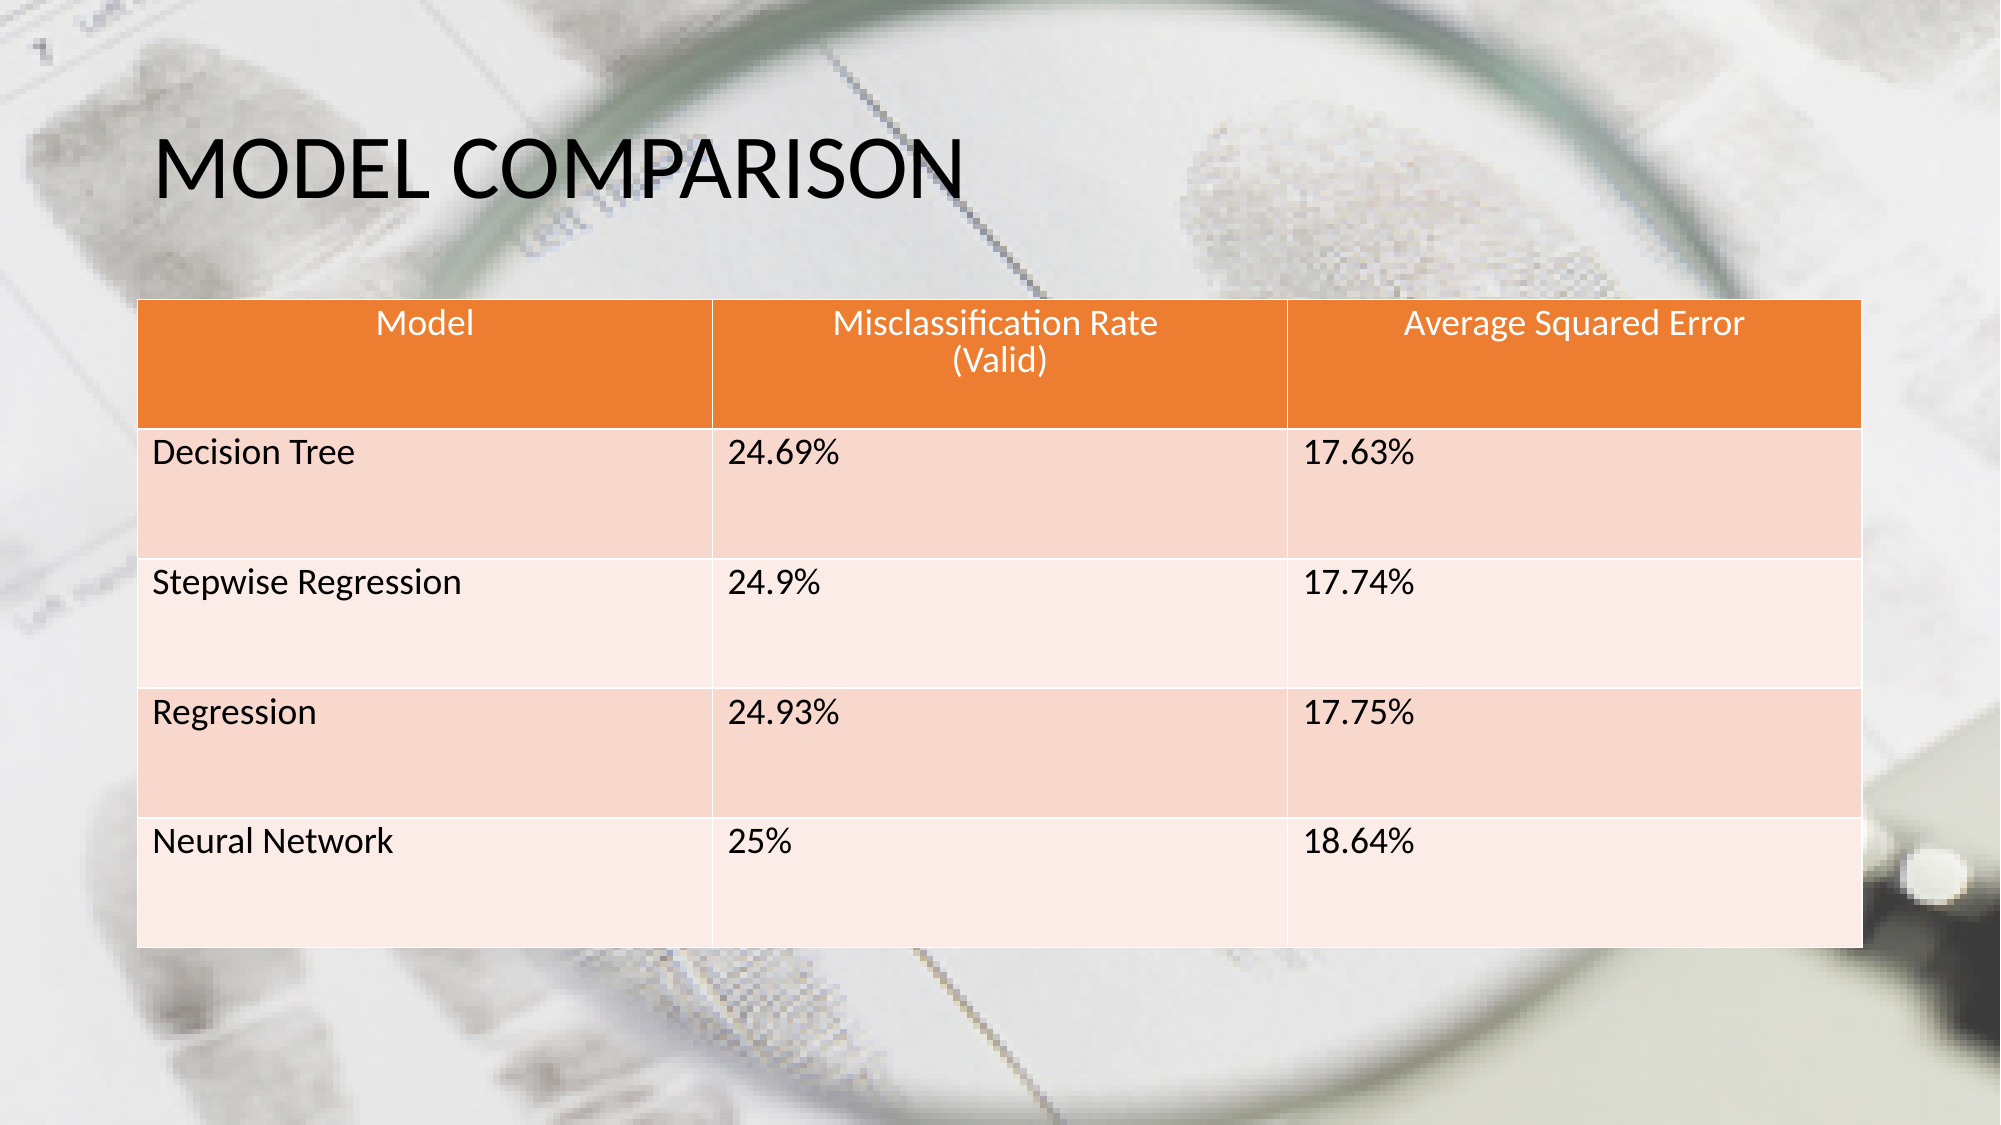

# MODEL COMPARISON
| Model | Misclassification Rate (Valid) | Average Squared Error |
| --- | --- | --- |
| Decision Tree | 24.69% | 17.63% |
| Stepwise Regression | 24.9% | 17.74% |
| Regression | 24.93% | 17.75% |
| Neural Network | 25% | 18.64% |